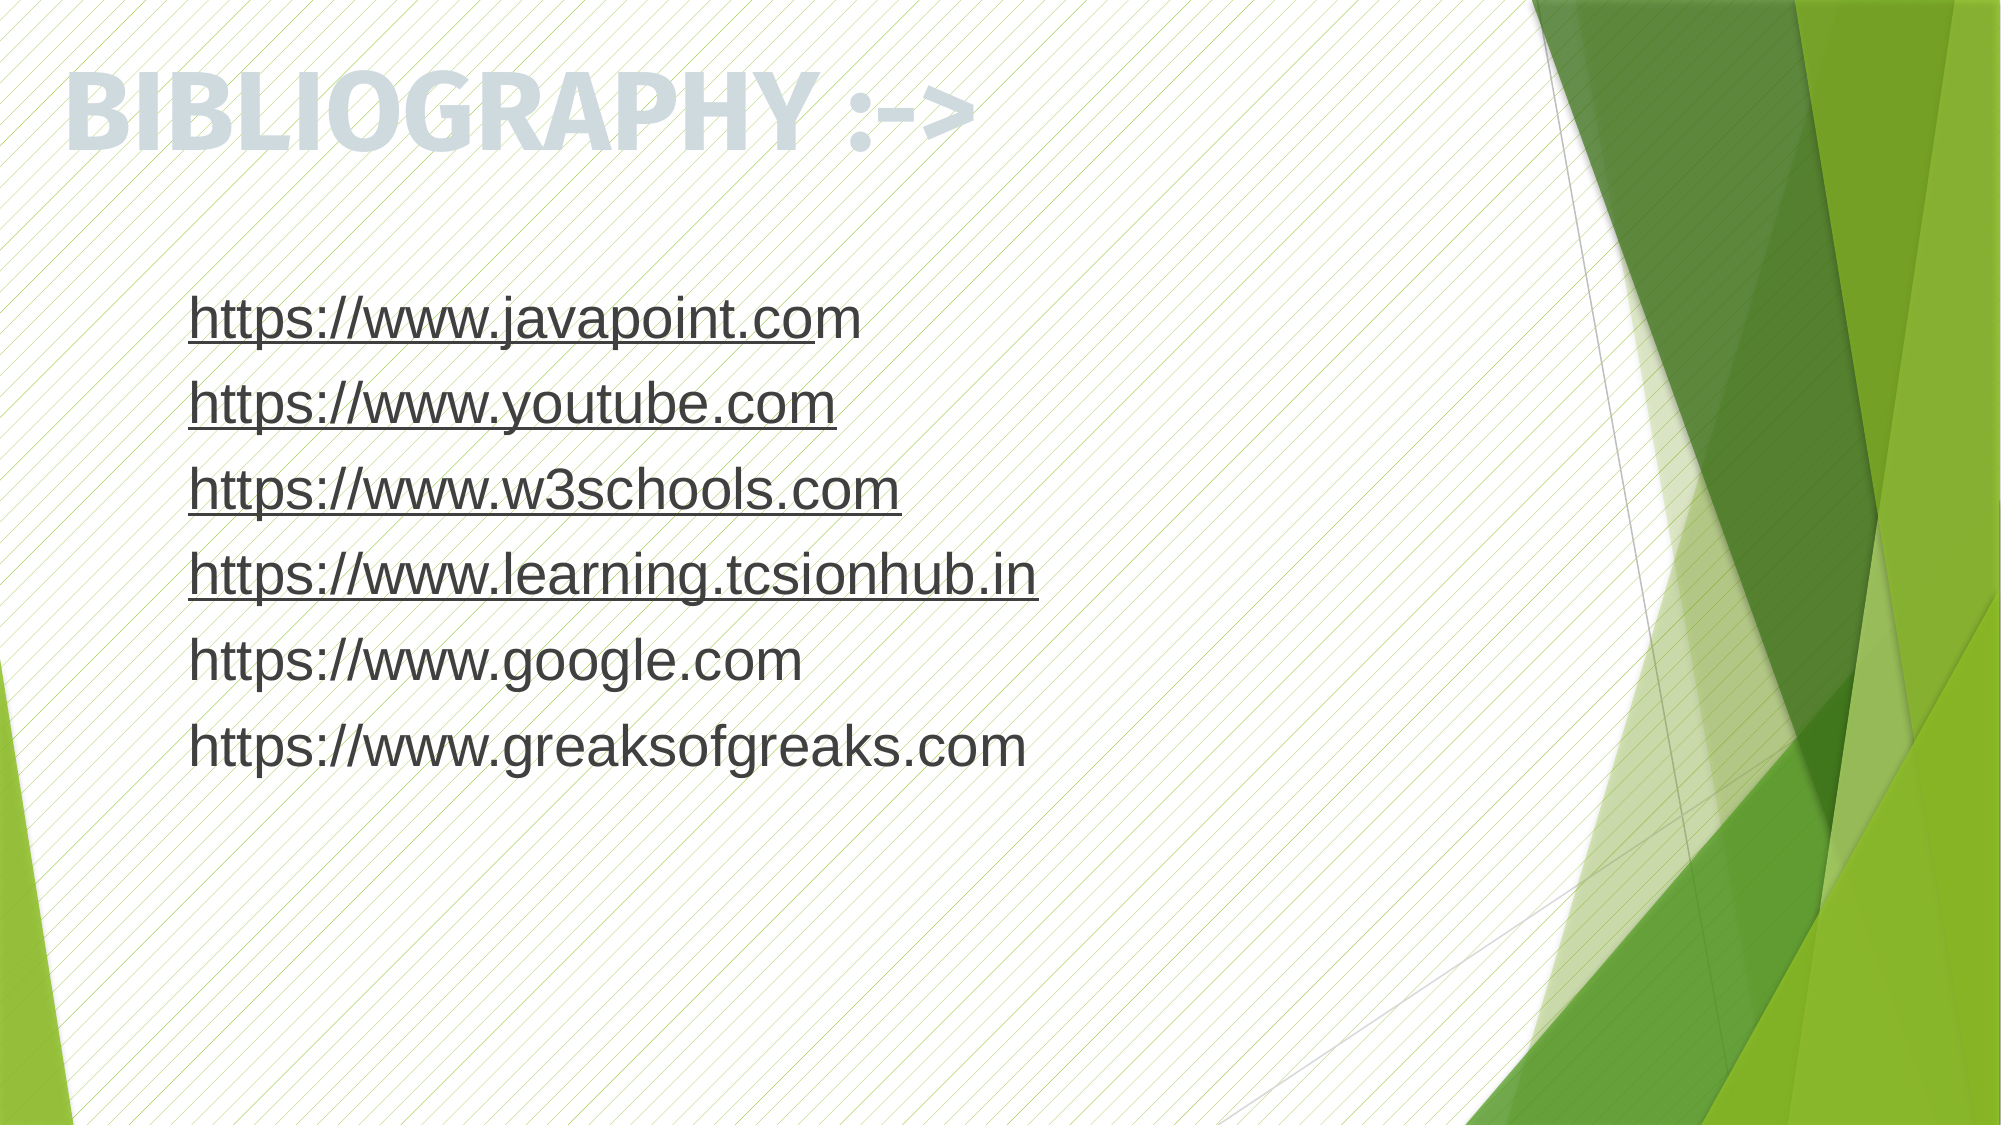

BIBLIOGRAPHY :->
https://www.javapoint.com
https://www.youtube.com
https://www.w3schools.com
https://www.learning.tcsionhub.in
https://www.google.com
https://www.greaksofgreaks.com